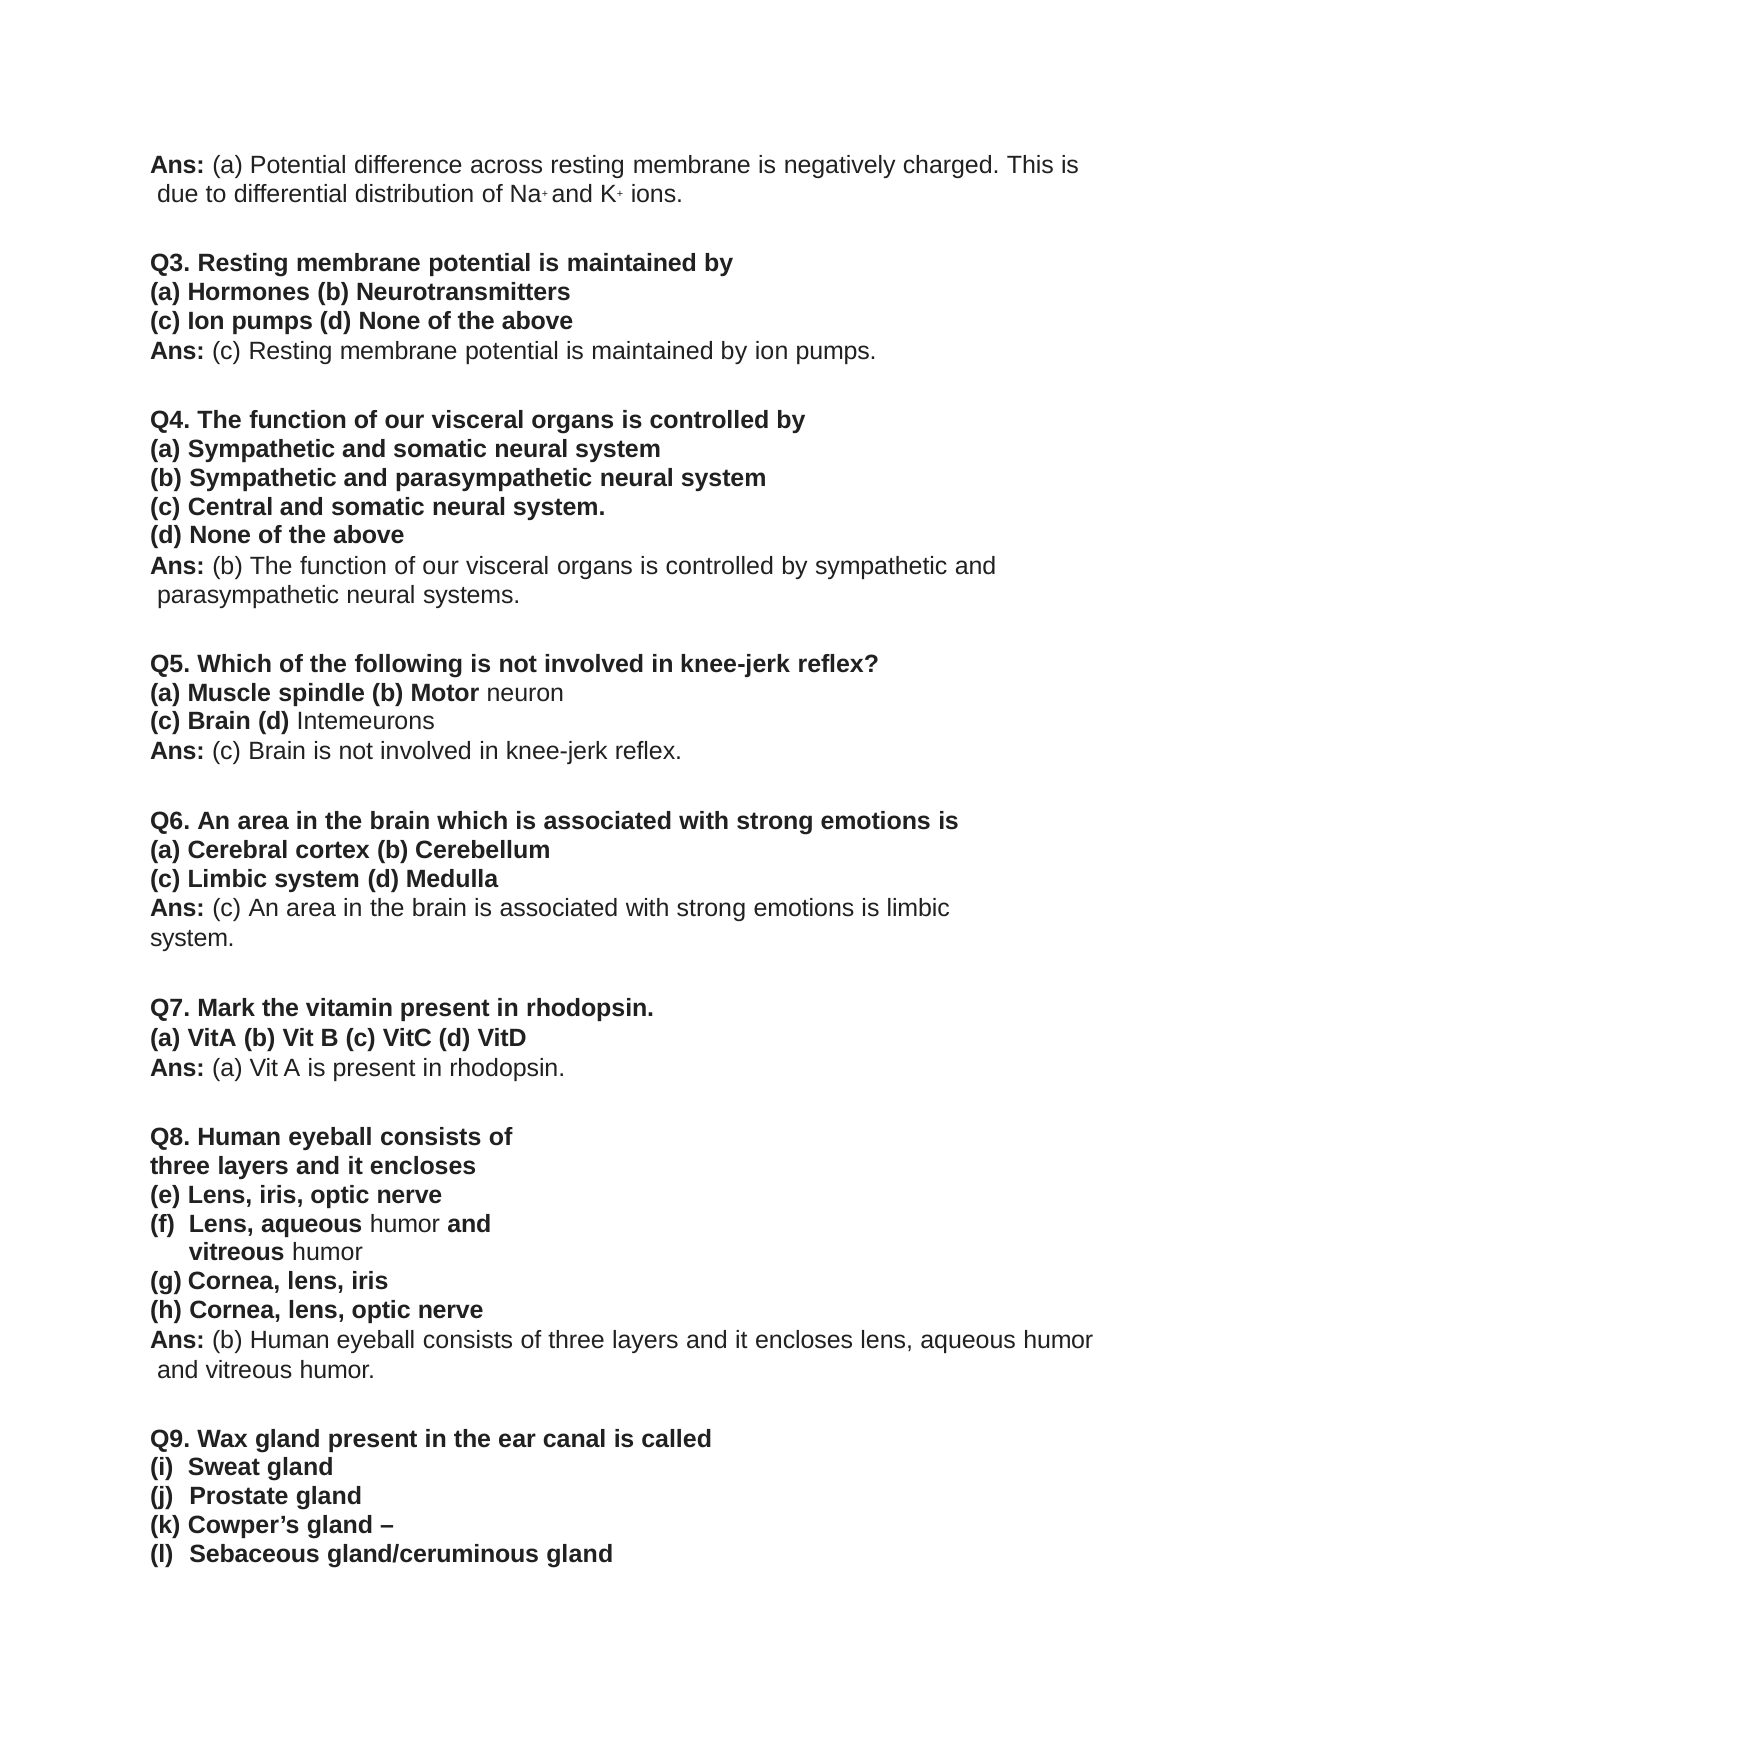

Ans: (a) Potential difference across resting membrane is negatively charged. This is  due to differential distribution of Na+ and K+ ions.

Q3. Resting membrane potential is maintained by
(a) Hormones (b) Neurotransmitters
(c) Ion pumps (d) None of the above
Ans: (c) Resting membrane potential is maintained by ion pumps.

Q4. The function of our visceral organs is controlled by
Sympathetic and somatic neural system
Sympathetic and parasympathetic neural system
Central and somatic neural system.
None of the above
Ans: (b) The function of our visceral organs is controlled by sympathetic and  parasympathetic neural systems.

Q5. Which of the following is not involved in knee-jerk reflex?
(a) Muscle spindle (b) Motor neuron
(c) Brain (d) Intemeurons
Ans: (c) Brain is not involved in knee-jerk reflex.

Q6. An area in the brain which is associated with strong emotions is
(a) Cerebral cortex (b) Cerebellum
(c) Limbic system (d) Medulla
Ans: (c) An area in the brain is associated with strong emotions is limbic system.

Q7. Mark the vitamin present in rhodopsin.
(a) VitA (b) Vit B (c) VitC (d) VitD  Ans: (a) Vit A is present in rhodopsin.

Q8. Human eyeball consists of three layers and it encloses
Lens, iris, optic nerve
Lens, aqueous humor and vitreous humor
Cornea, lens, iris
Cornea, lens, optic nerve
Ans: (b) Human eyeball consists of three layers and it encloses lens, aqueous humor  and vitreous humor.

Q9. Wax gland present in the ear canal is called
Sweat gland
Prostate gland
Cowper’s gland –
Sebaceous gland/ceruminous gland